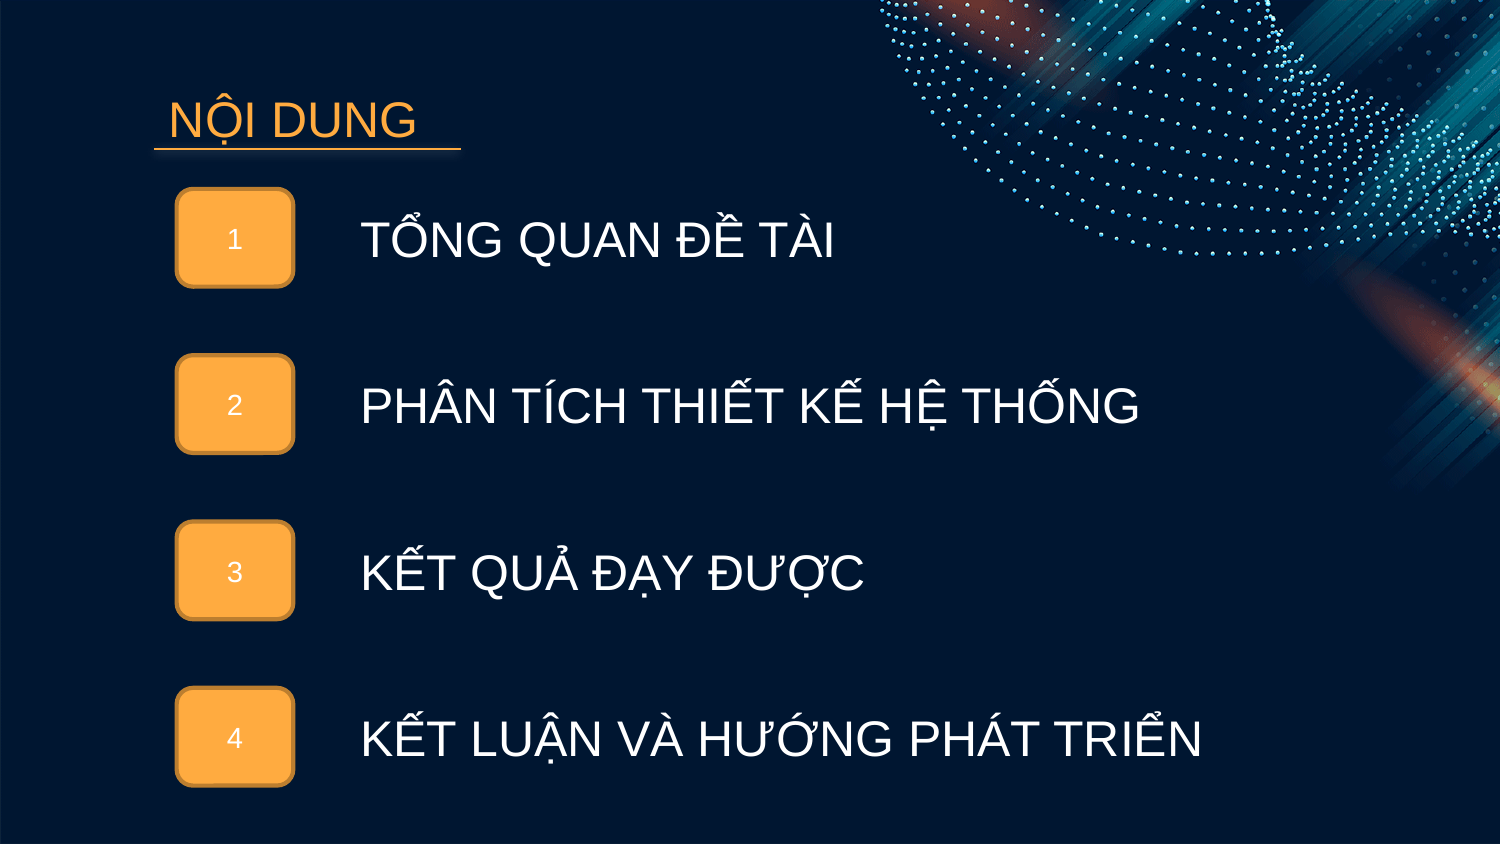

# NỘI DUNG
1
TỔNG QUAN ĐỀ TÀI
2
PHÂN TÍCH THIẾT KẾ HỆ THỐNG
3
KẾT QUẢ ĐẠY ĐƯỢC
4
KẾT LUẬN VÀ HƯỚNG PHÁT TRIỂN